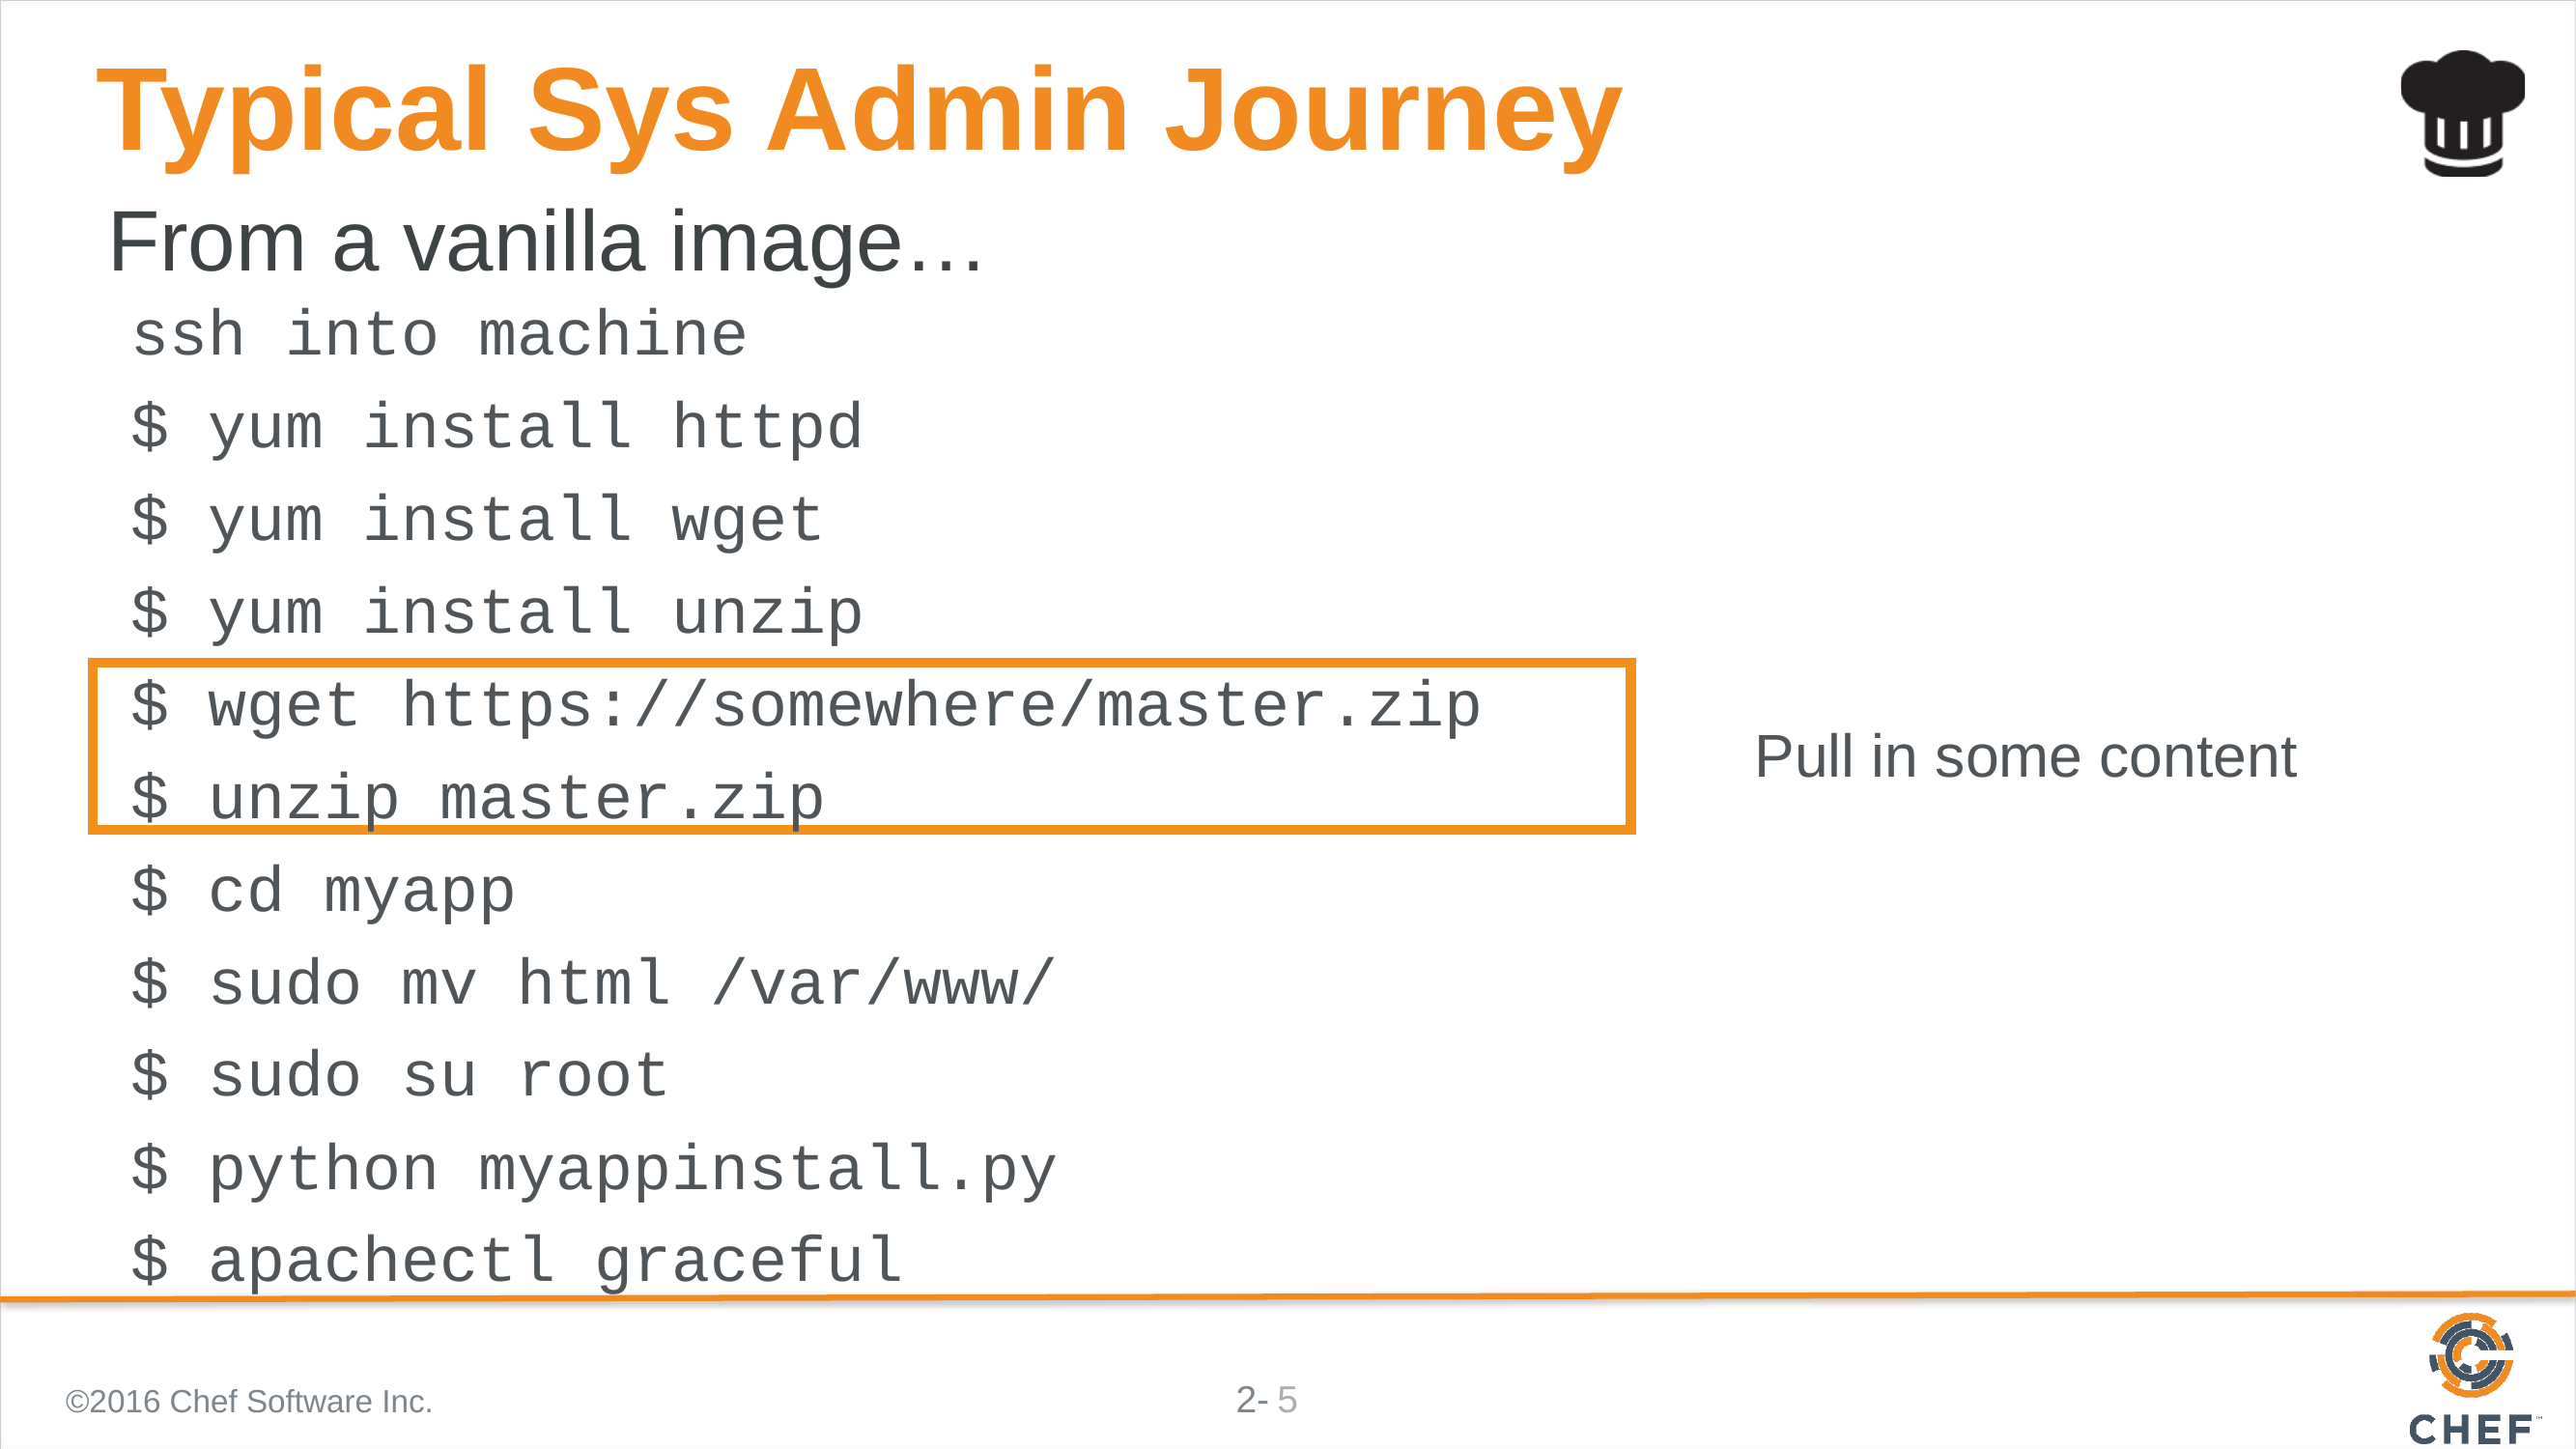

# Typical Sys Admin Journey
From a vanilla image…
ssh into machine
$ yum install httpd
$ yum install wget
$ yum install unzip
$ wget https://somewhere/master.zip
$ unzip master.zip
$ cd myapp
$ sudo mv html /var/www/
$ sudo su root
$ python myappinstall.py
$ apachectl graceful

Pull in some content
©2016 Chef Software Inc.
5